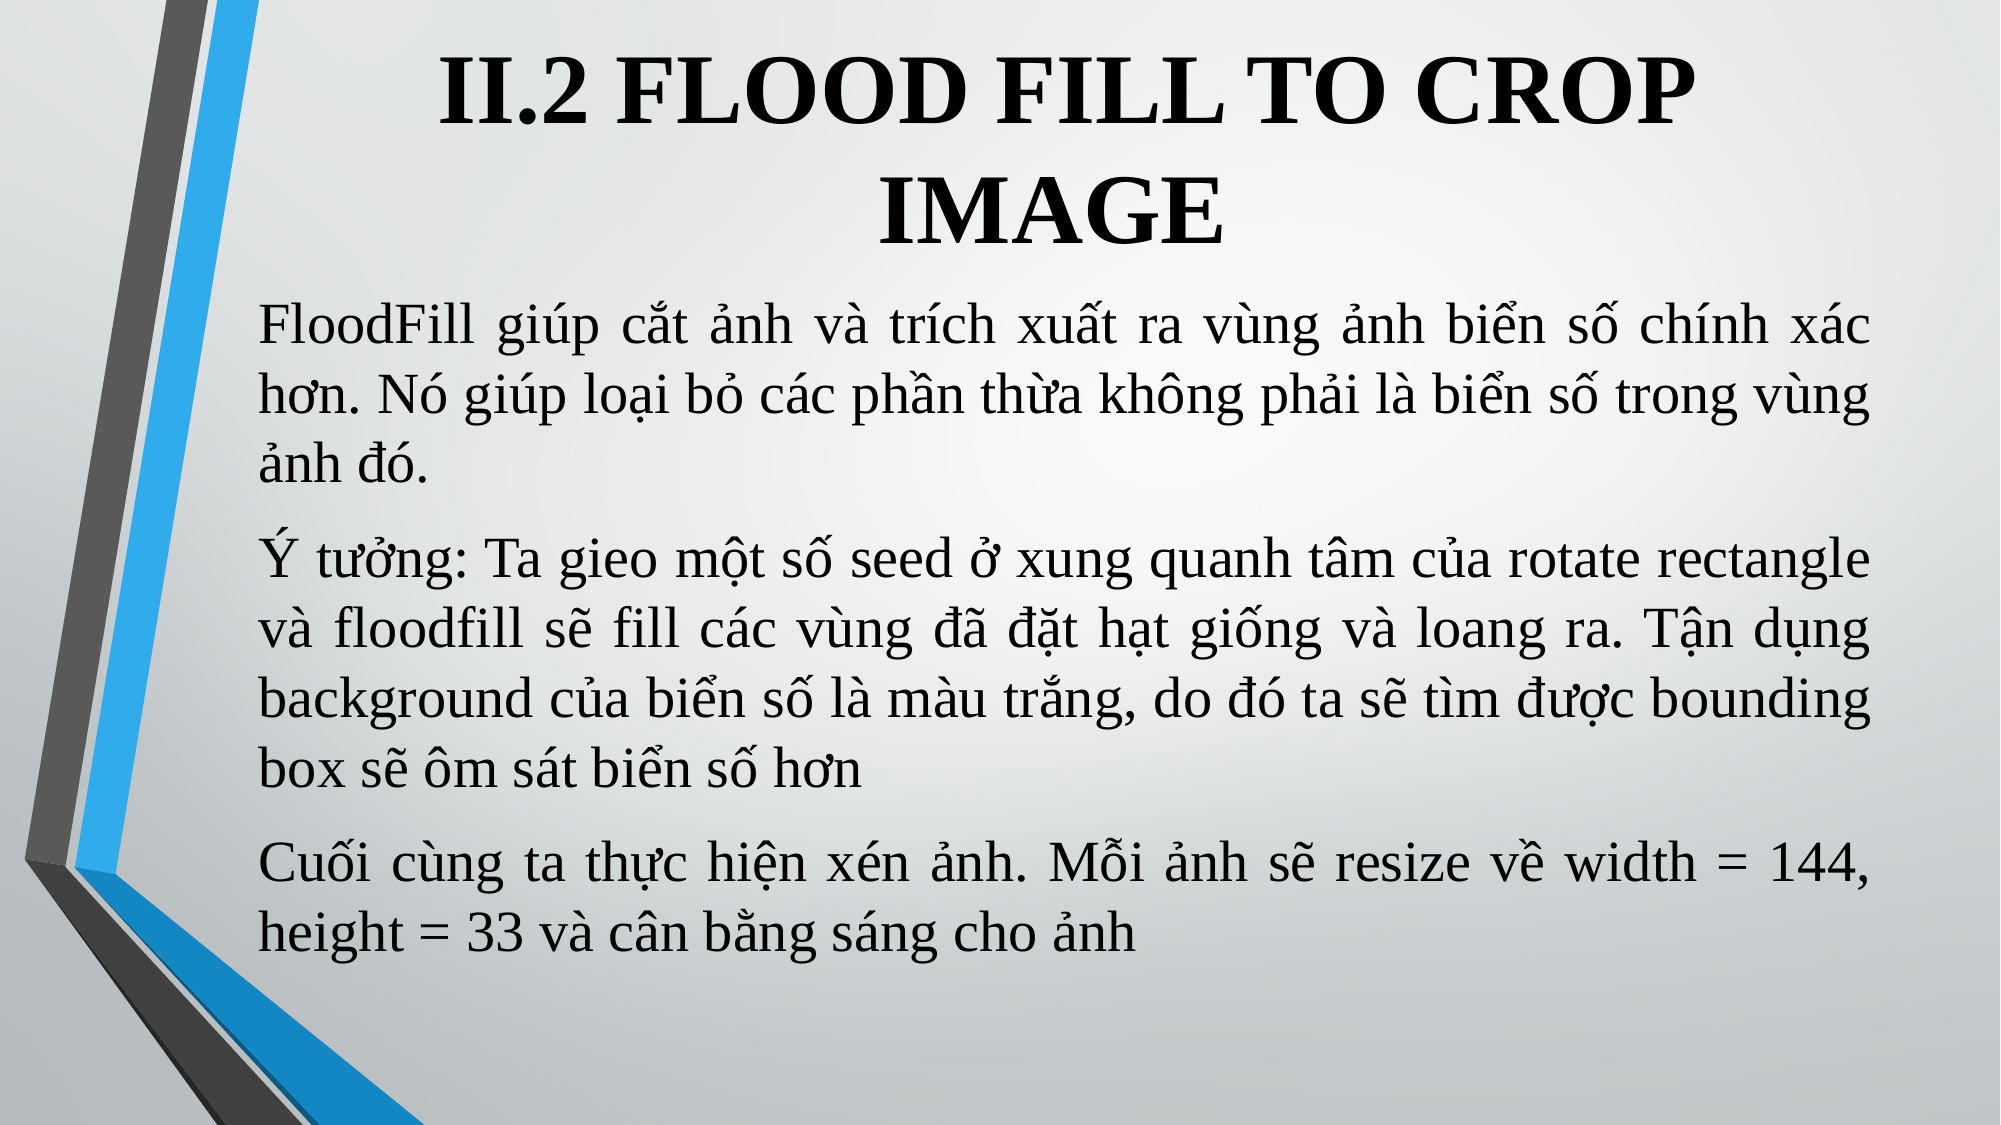

# II.2 FLOOD FILL TO CROP IMAGE
FloodFill giúp cắt ảnh và trích xuất ra vùng ảnh biển số chính xác hơn. Nó giúp loại bỏ các phần thừa không phải là biển số trong vùng ảnh đó.
Ý tưởng: Ta gieo một số seed ở xung quanh tâm của rotate rectangle và floodfill sẽ fill các vùng đã đặt hạt giống và loang ra. Tận dụng background của biển số là màu trắng, do đó ta sẽ tìm được bounding box sẽ ôm sát biển số hơn
Cuối cùng ta thực hiện xén ảnh. Mỗi ảnh sẽ resize về width = 144, height = 33 và cân bằng sáng cho ảnh